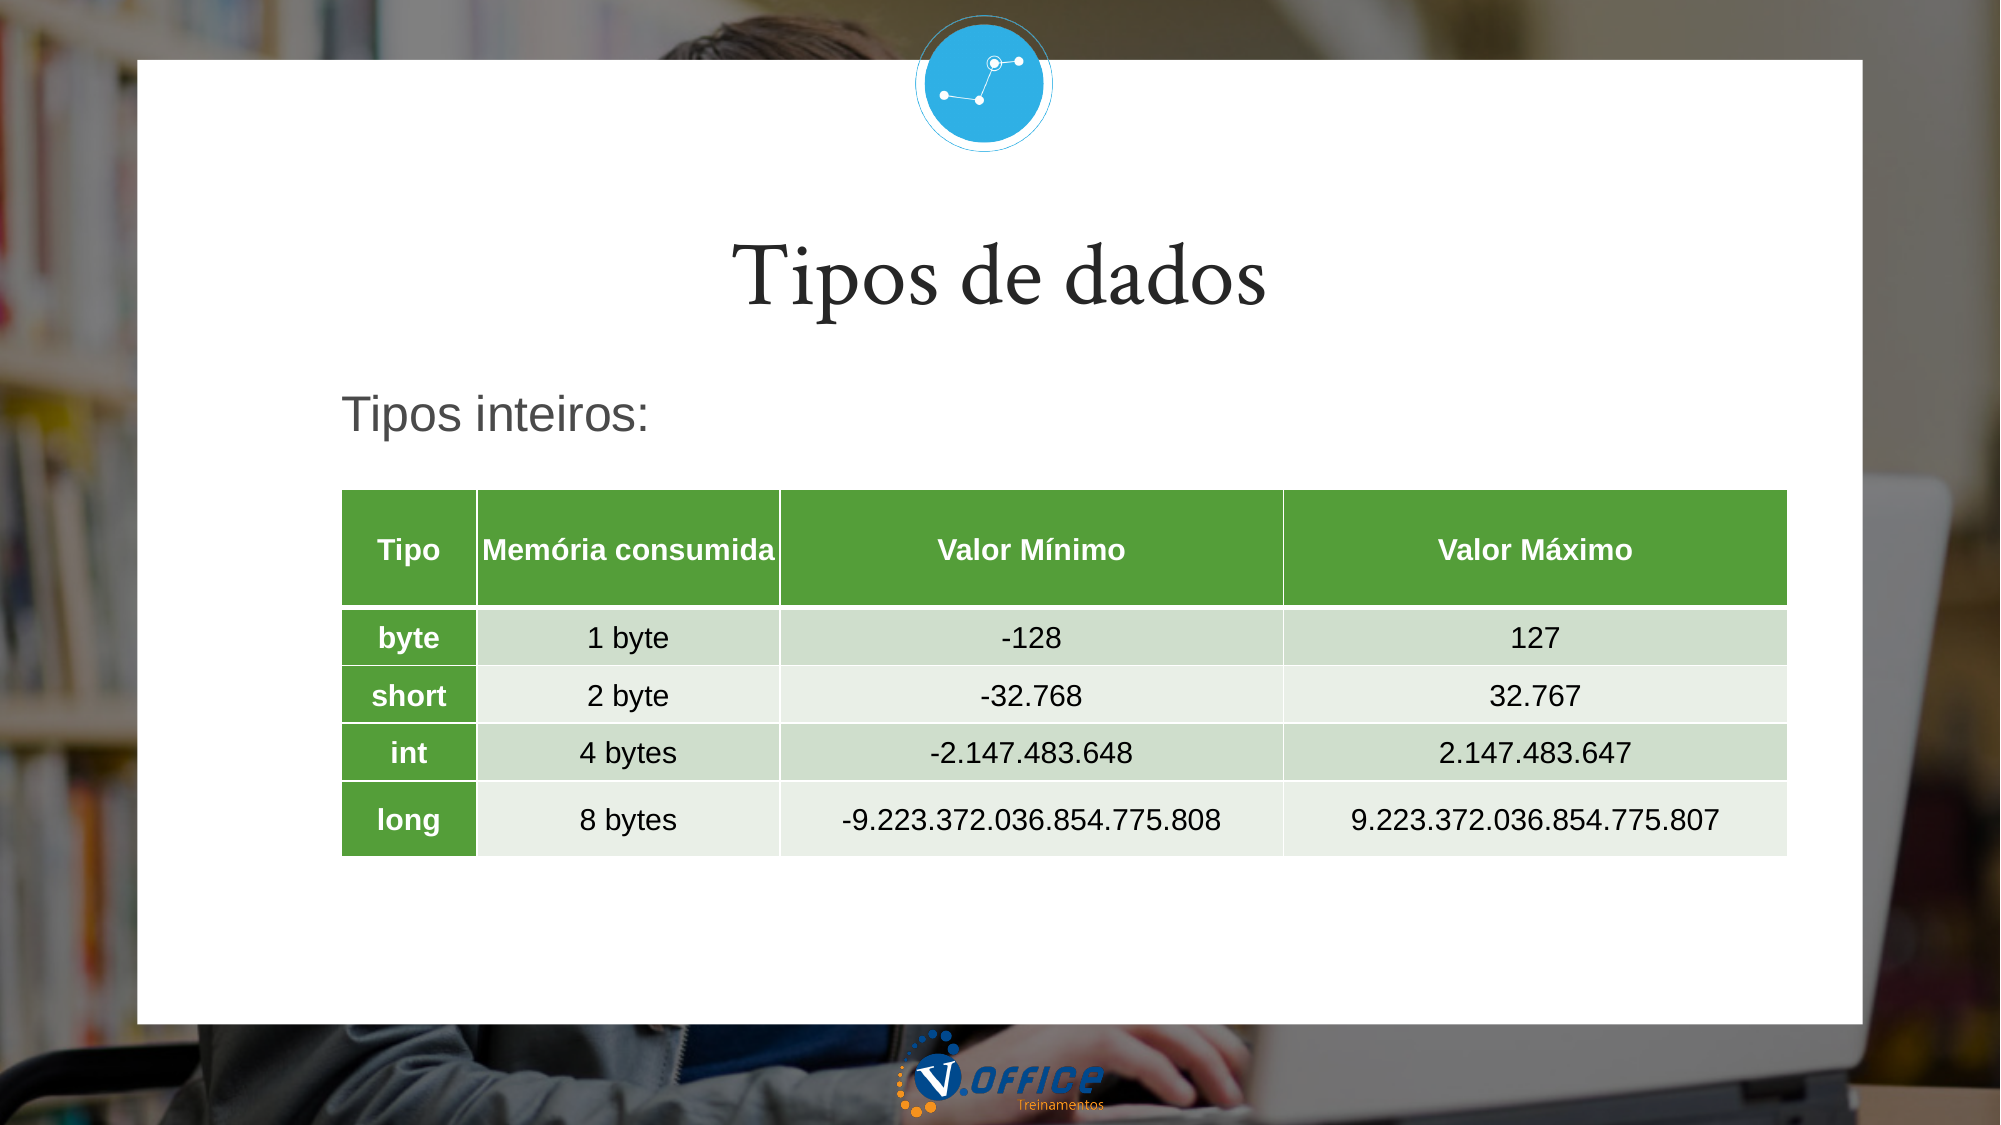

Tipos de dados
Tipos inteiros:

| Tipo | Memória consumida | Valor Mínimo | Valor Máximo |
| --- | --- | --- | --- |
| byte | 1 byte | -128 | 127 |
| short | 2 byte | -32.768 | 32.767 |
| int | 4 bytes | -2.147.483.648 | 2.147.483.647 |
| long | 8 bytes | -9.223.372.036.854.775.808 | 9.223.372.036.854.775.807 |